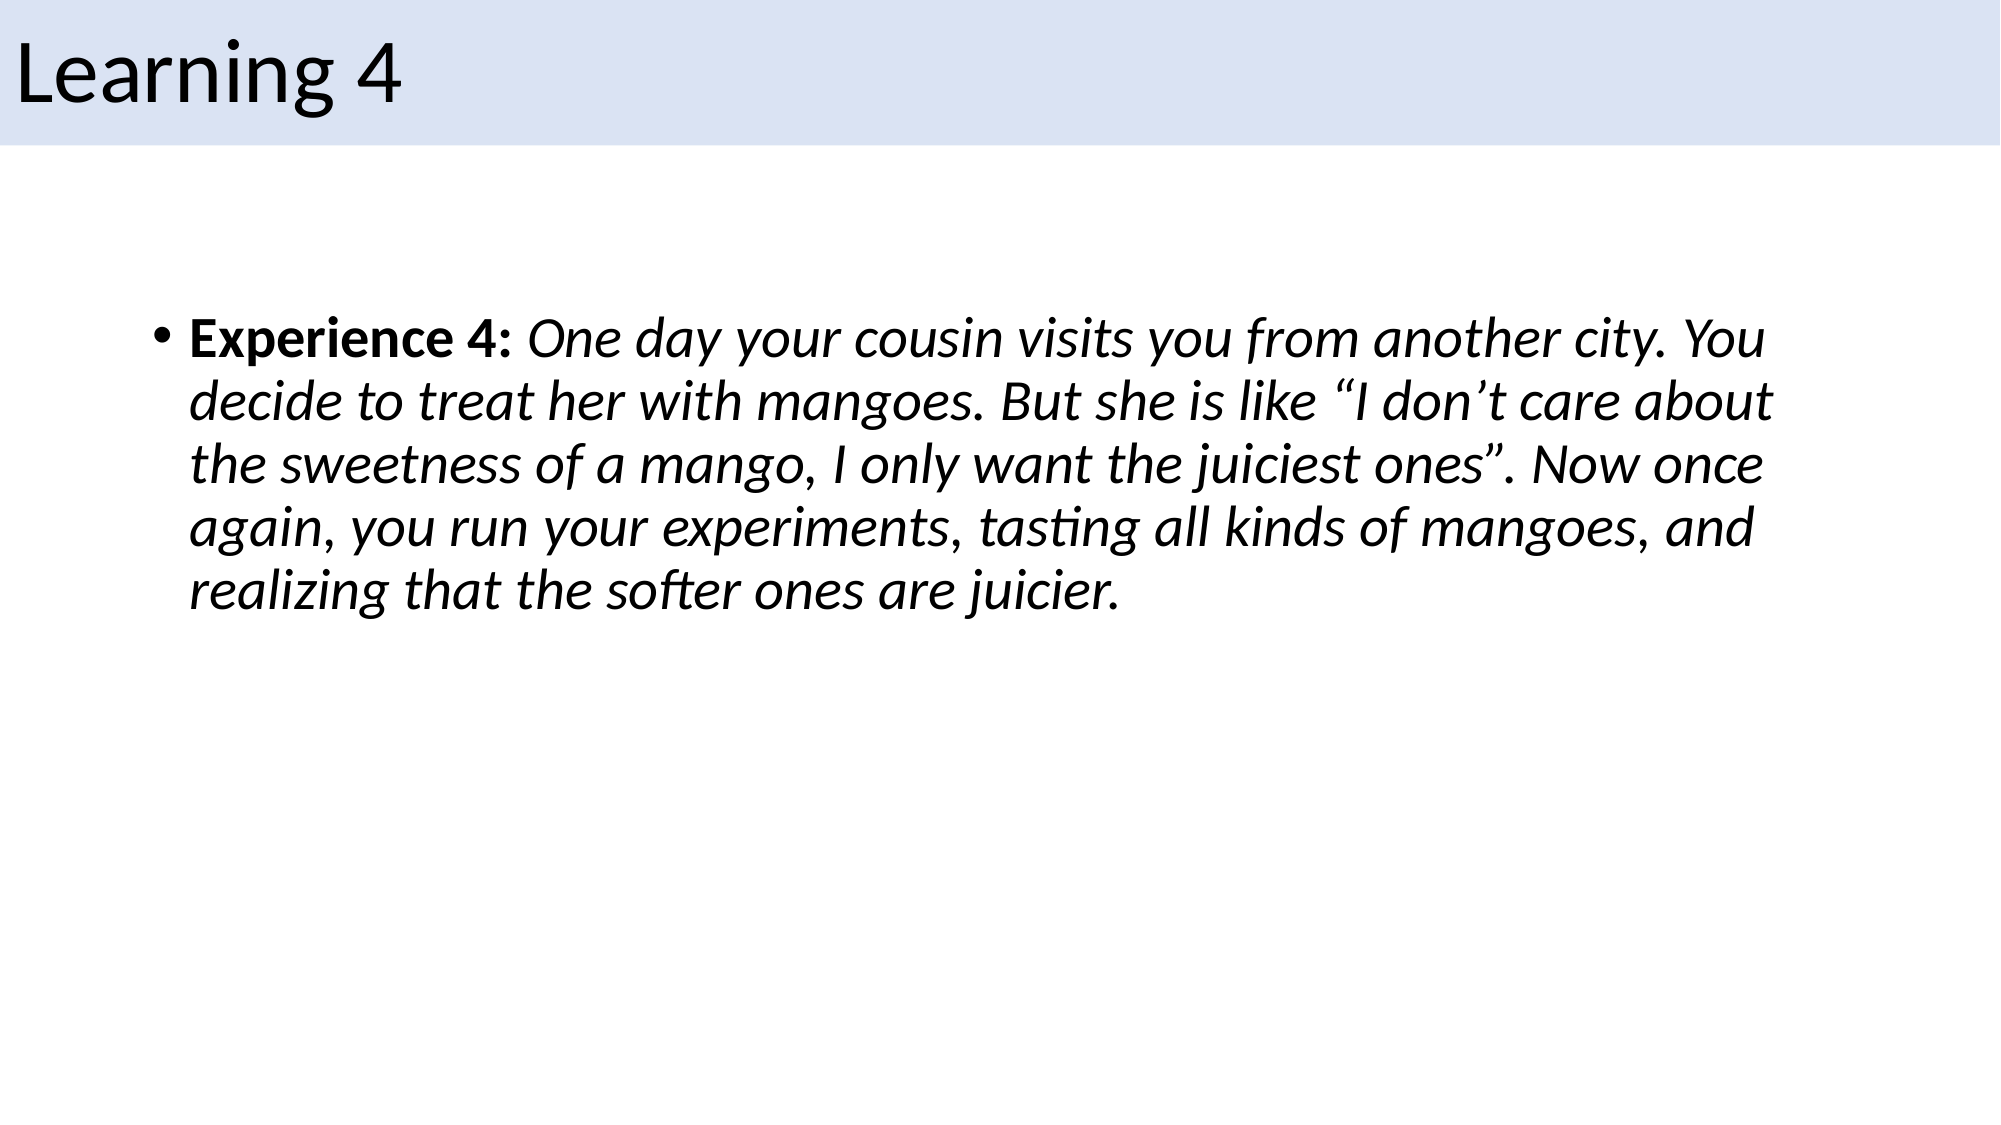

# Learning 4
Experience 4: One day your cousin visits you from another city. You decide to treat her with mangoes. But she is like “I don’t care about the sweetness of a mango, I only want the juiciest ones”. Now once again, you run your experiments, tasting all kinds of mangoes, and realizing that the softer ones are juicier.